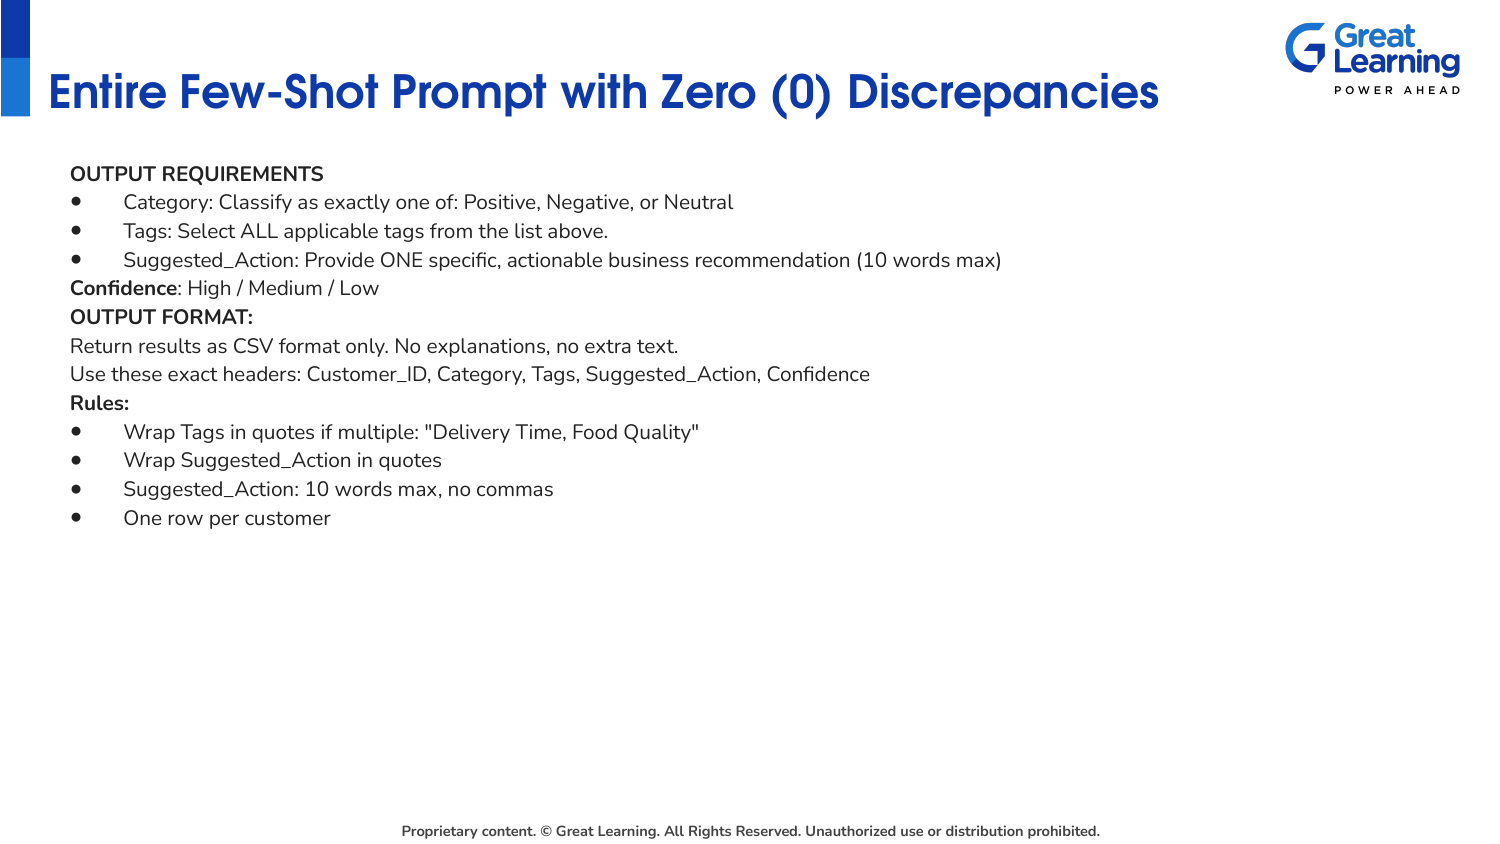

# Entire Few-Shot Prompt with Zero (0) Discrepancies
OUTPUT REQUIREMENTS
Category: Classify as exactly one of: Positive, Negative, or Neutral
Tags: Select ALL applicable tags from the list above.
Suggested_Action: Provide ONE specific, actionable business recommendation (10 words max)
Confidence: High / Medium / Low
OUTPUT FORMAT:
Return results as CSV format only. No explanations, no extra text.
Use these exact headers: Customer_ID, Category, Tags, Suggested_Action, Confidence
Rules:
Wrap Tags in quotes if multiple: "Delivery Time, Food Quality"
Wrap Suggested_Action in quotes
Suggested_Action: 10 words max, no commas
One row per customer